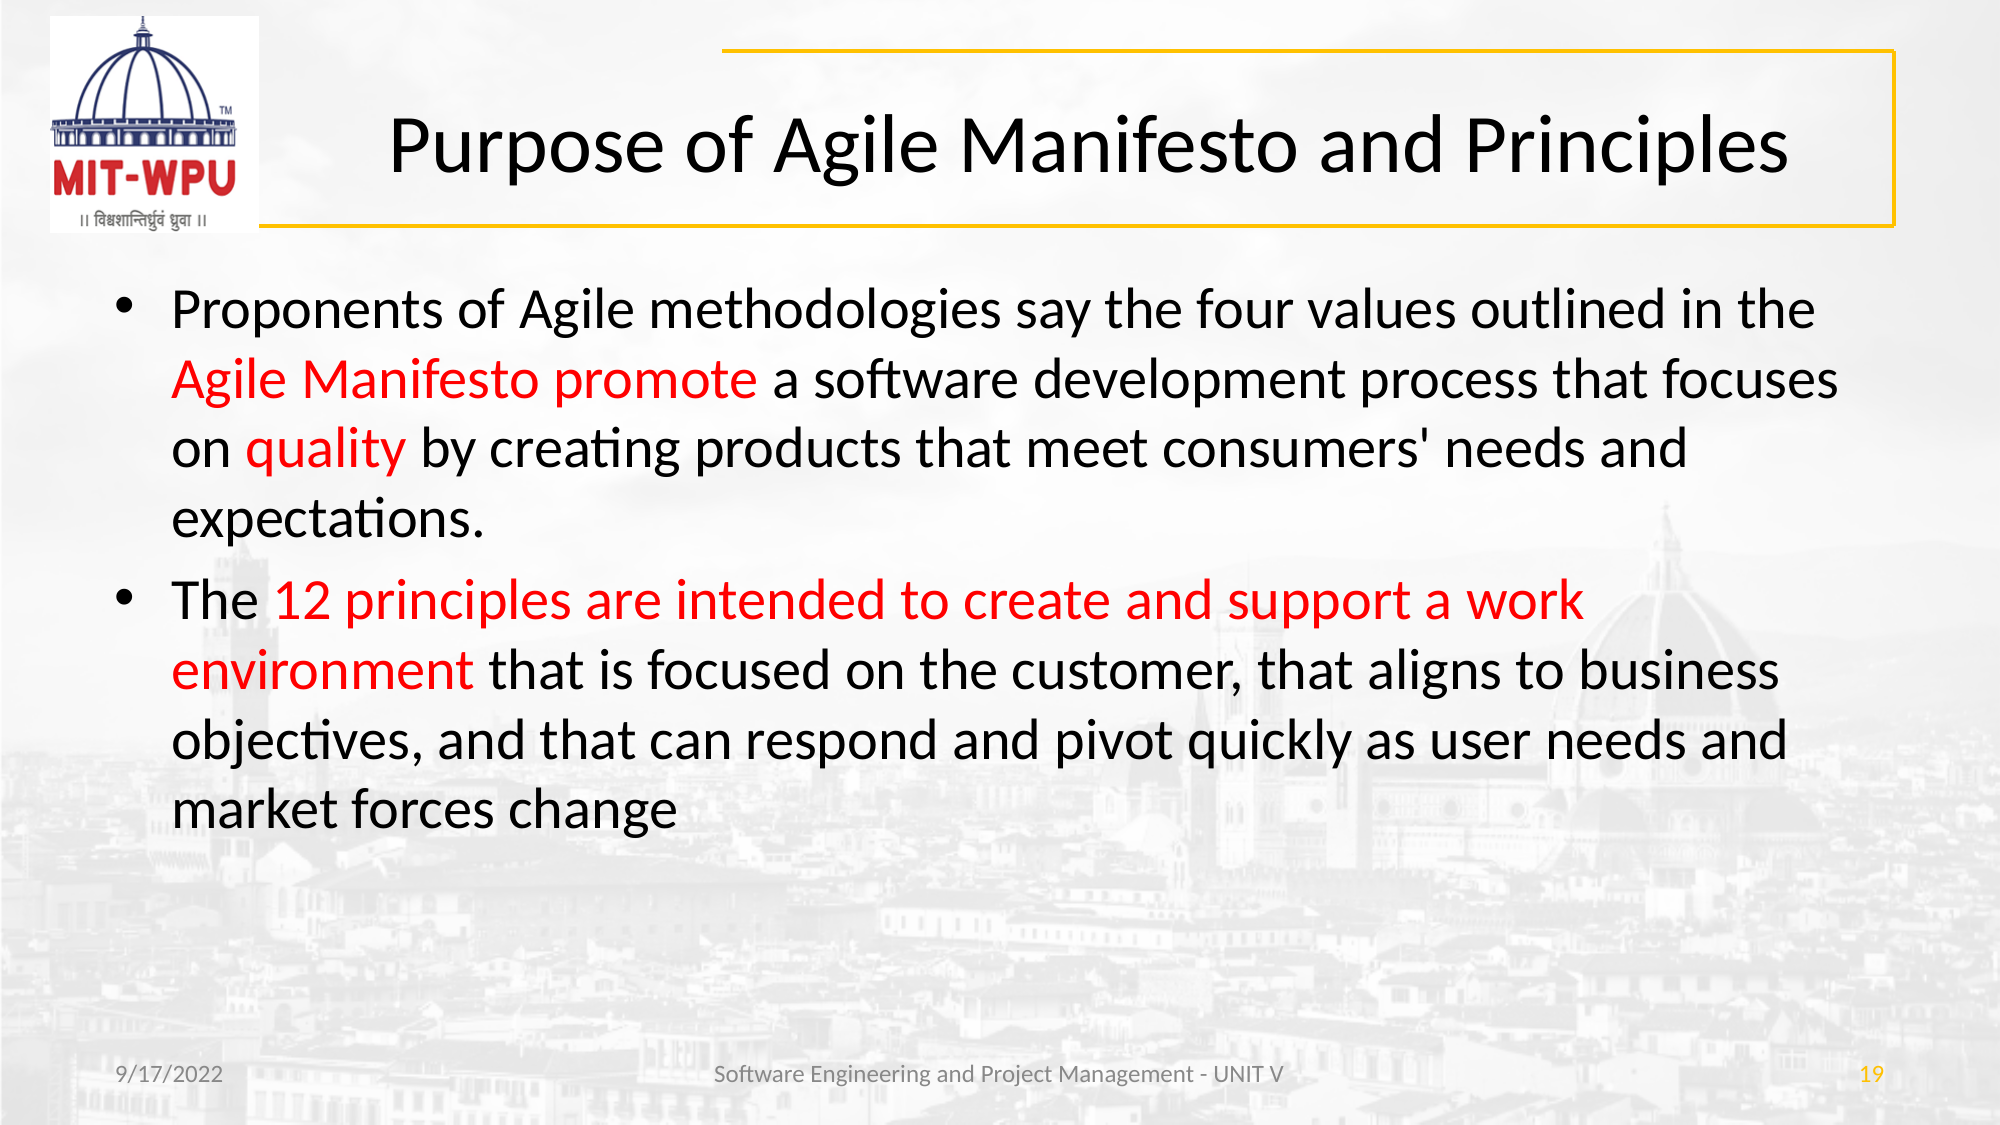

# Purpose of Agile Manifesto and Principles
Proponents of Agile methodologies say the four values outlined in the Agile Manifesto promote a software development process that focuses on quality by creating products that meet consumers' needs and expectations.
The 12 principles are intended to create and support a work environment that is focused on the customer, that aligns to business objectives, and that can respond and pivot quickly as user needs and market forces change

9/17/2022
Software Engineering and Project Management - UNIT V
19